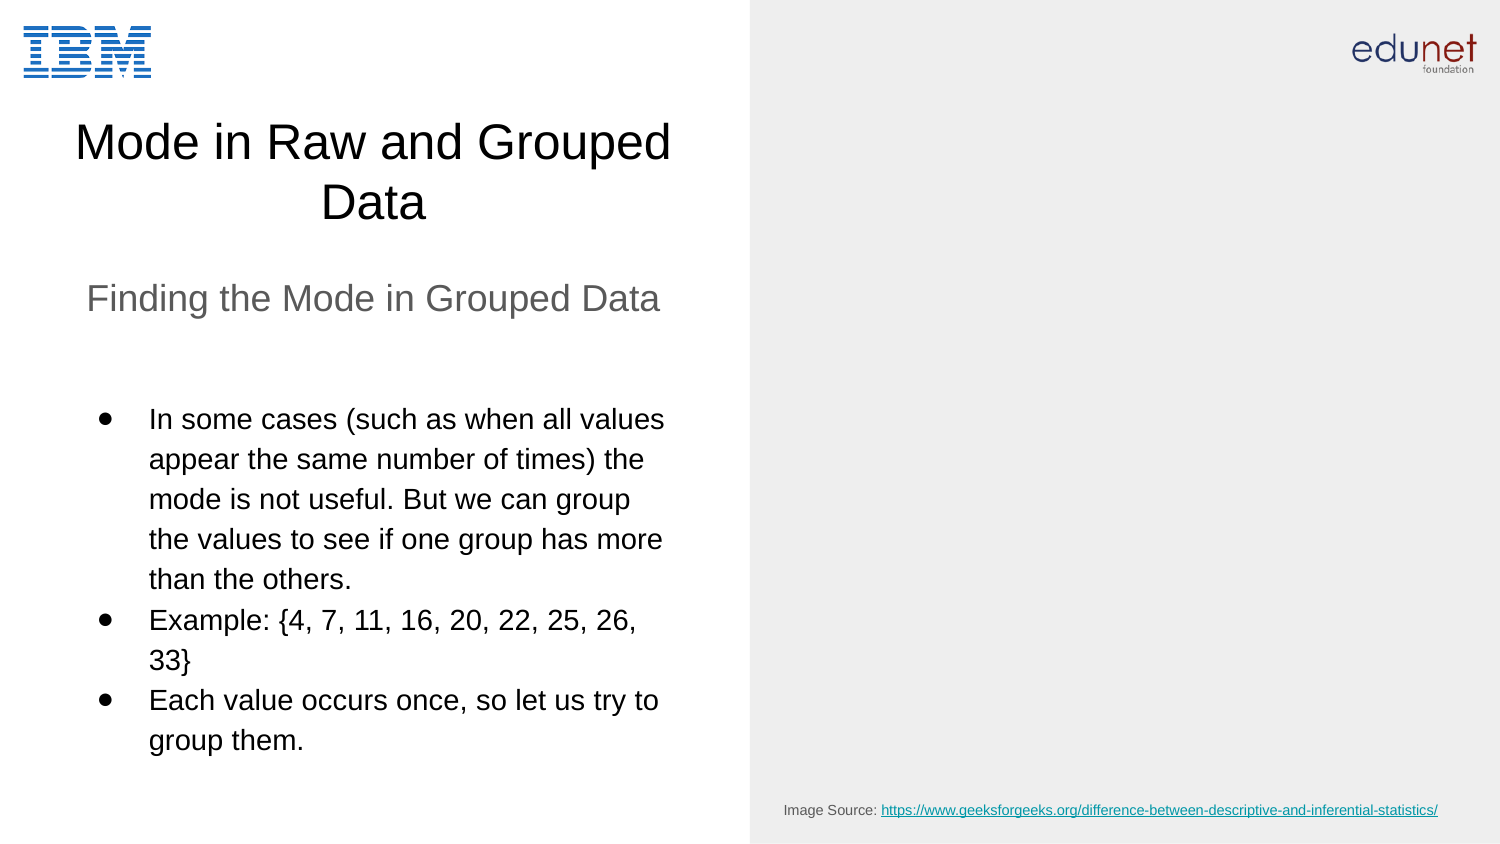

# Mode in Raw and Grouped Data
Finding the Mode in Grouped Data
In some cases (such as when all values appear the same number of times) the mode is not useful. But we can group the values to see if one group has more than the others.
Example: {4, 7, 11, 16, 20, 22, 25, 26, 33}
Each value occurs once, so let us try to group them.
Image Source: https://www.geeksforgeeks.org/difference-between-descriptive-and-inferential-statistics/